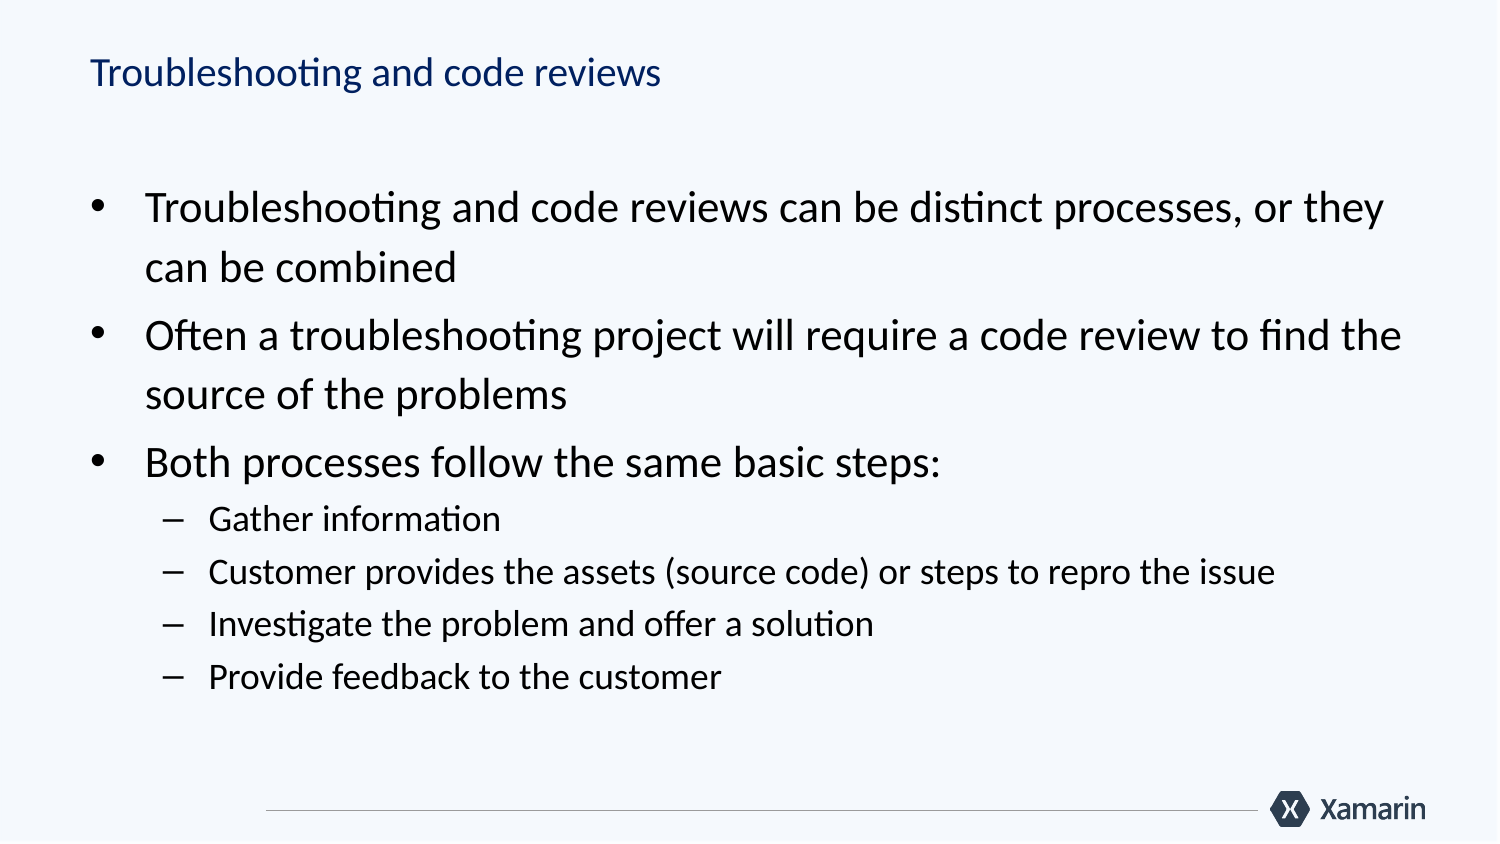

# Troubleshooting and code reviews
Troubleshooting and code reviews can be distinct processes, or they can be combined
Often a troubleshooting project will require a code review to find the source of the problems
Both processes follow the same basic steps:
Gather information
Customer provides the assets (source code) or steps to repro the issue
Investigate the problem and offer a solution
Provide feedback to the customer